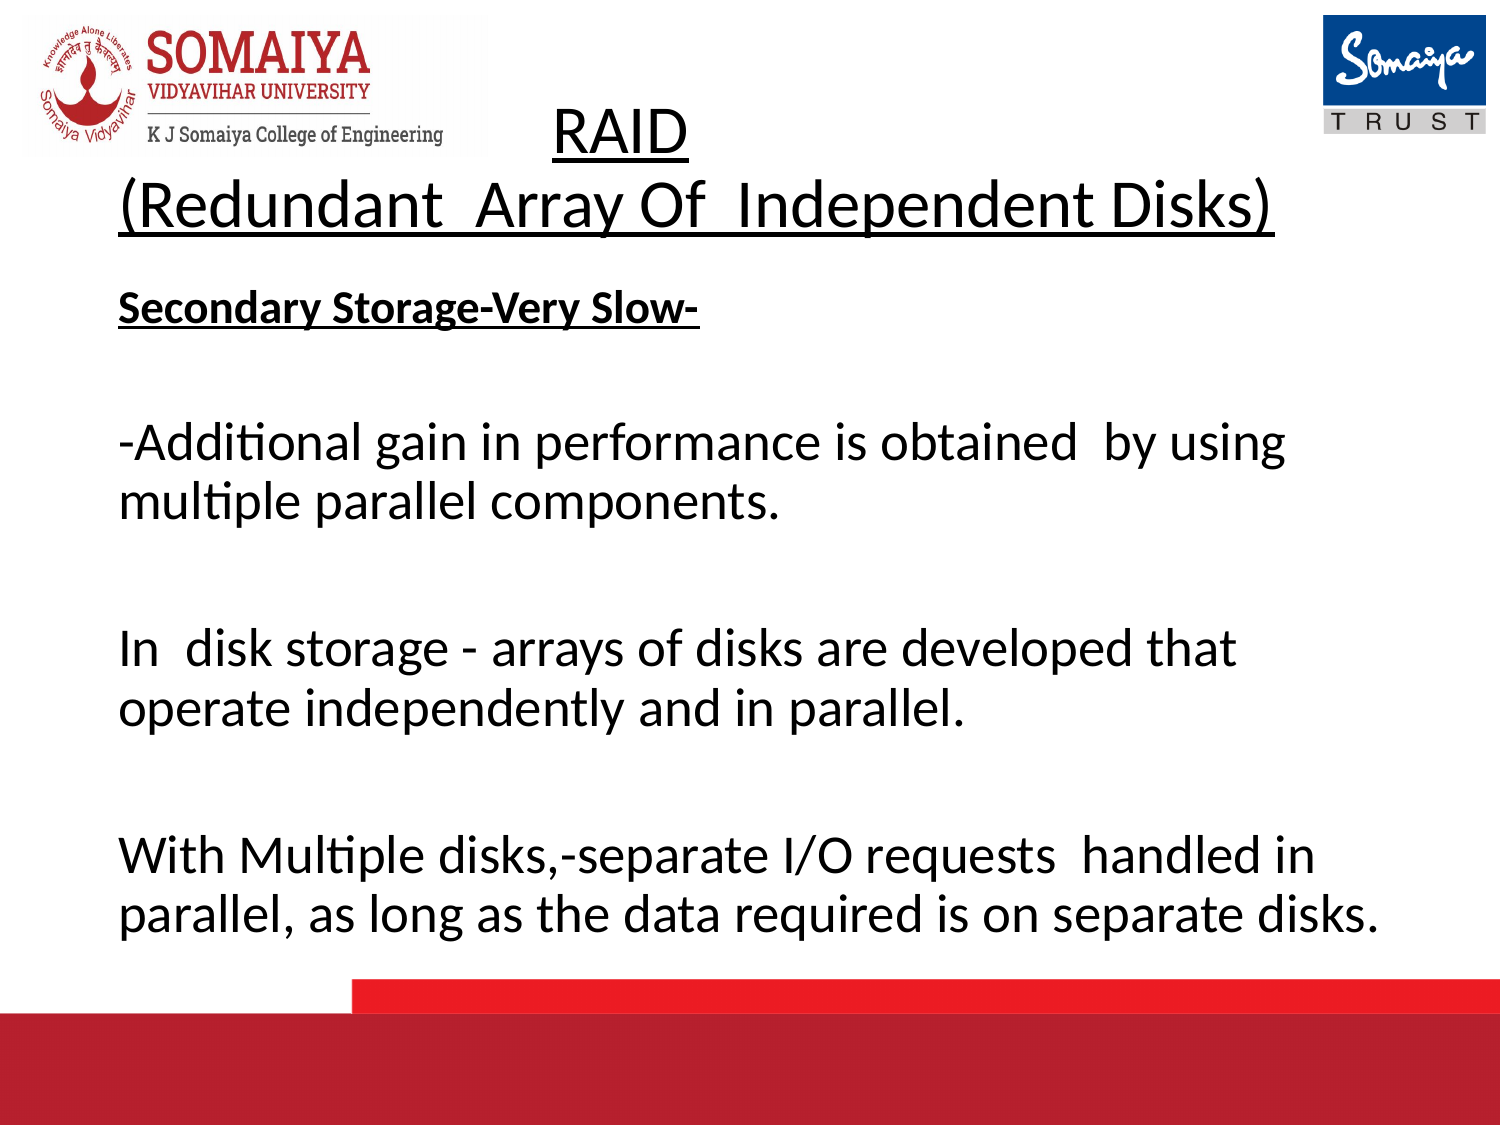

# RAID (Redundant  Array Of  Independent Disks)
Secondary Storage-Very Slow-

-Additional gain in performance is obtained  by using multiple parallel components.

In  disk storage - arrays of disks are developed that operate independently and in parallel.

With Multiple disks,-separate I/O requests  handled in parallel, as long as the data required is on separate disks.